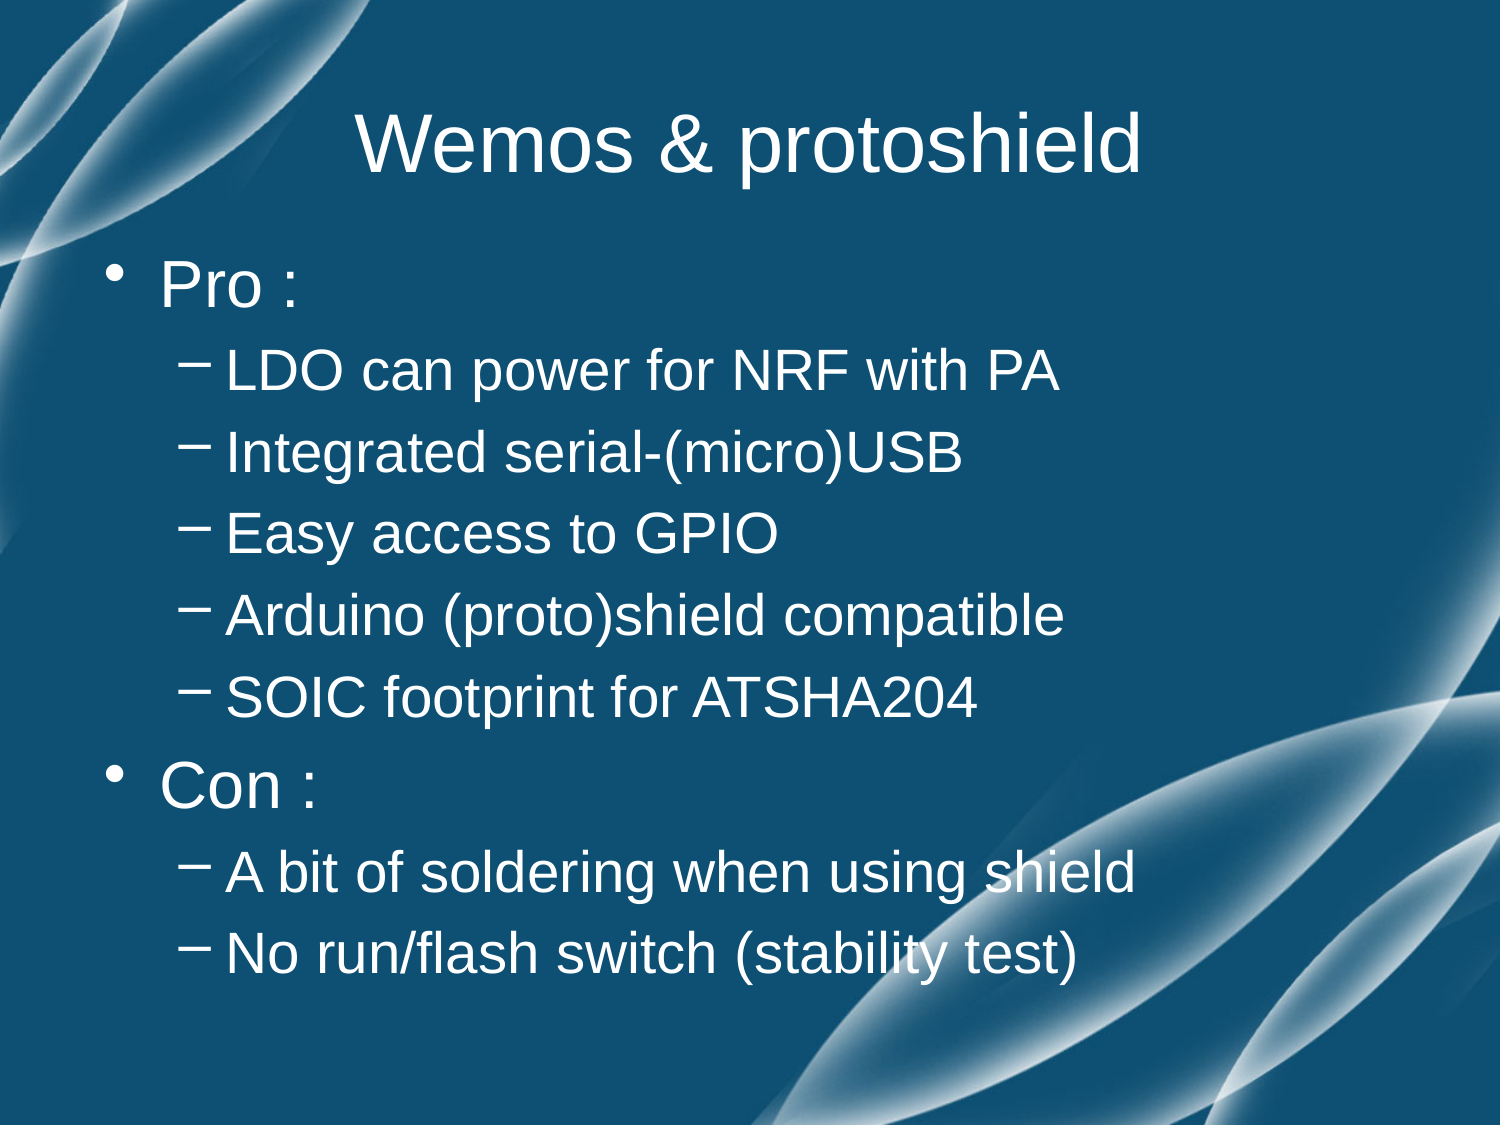

# Wemos & protoshield
Pro :
LDO can power for NRF with PA
Integrated serial-(micro)USB
Easy access to GPIO
Arduino (proto)shield compatible
SOIC footprint for ATSHA204
Con :
A bit of soldering when using shield
No run/flash switch (stability test)